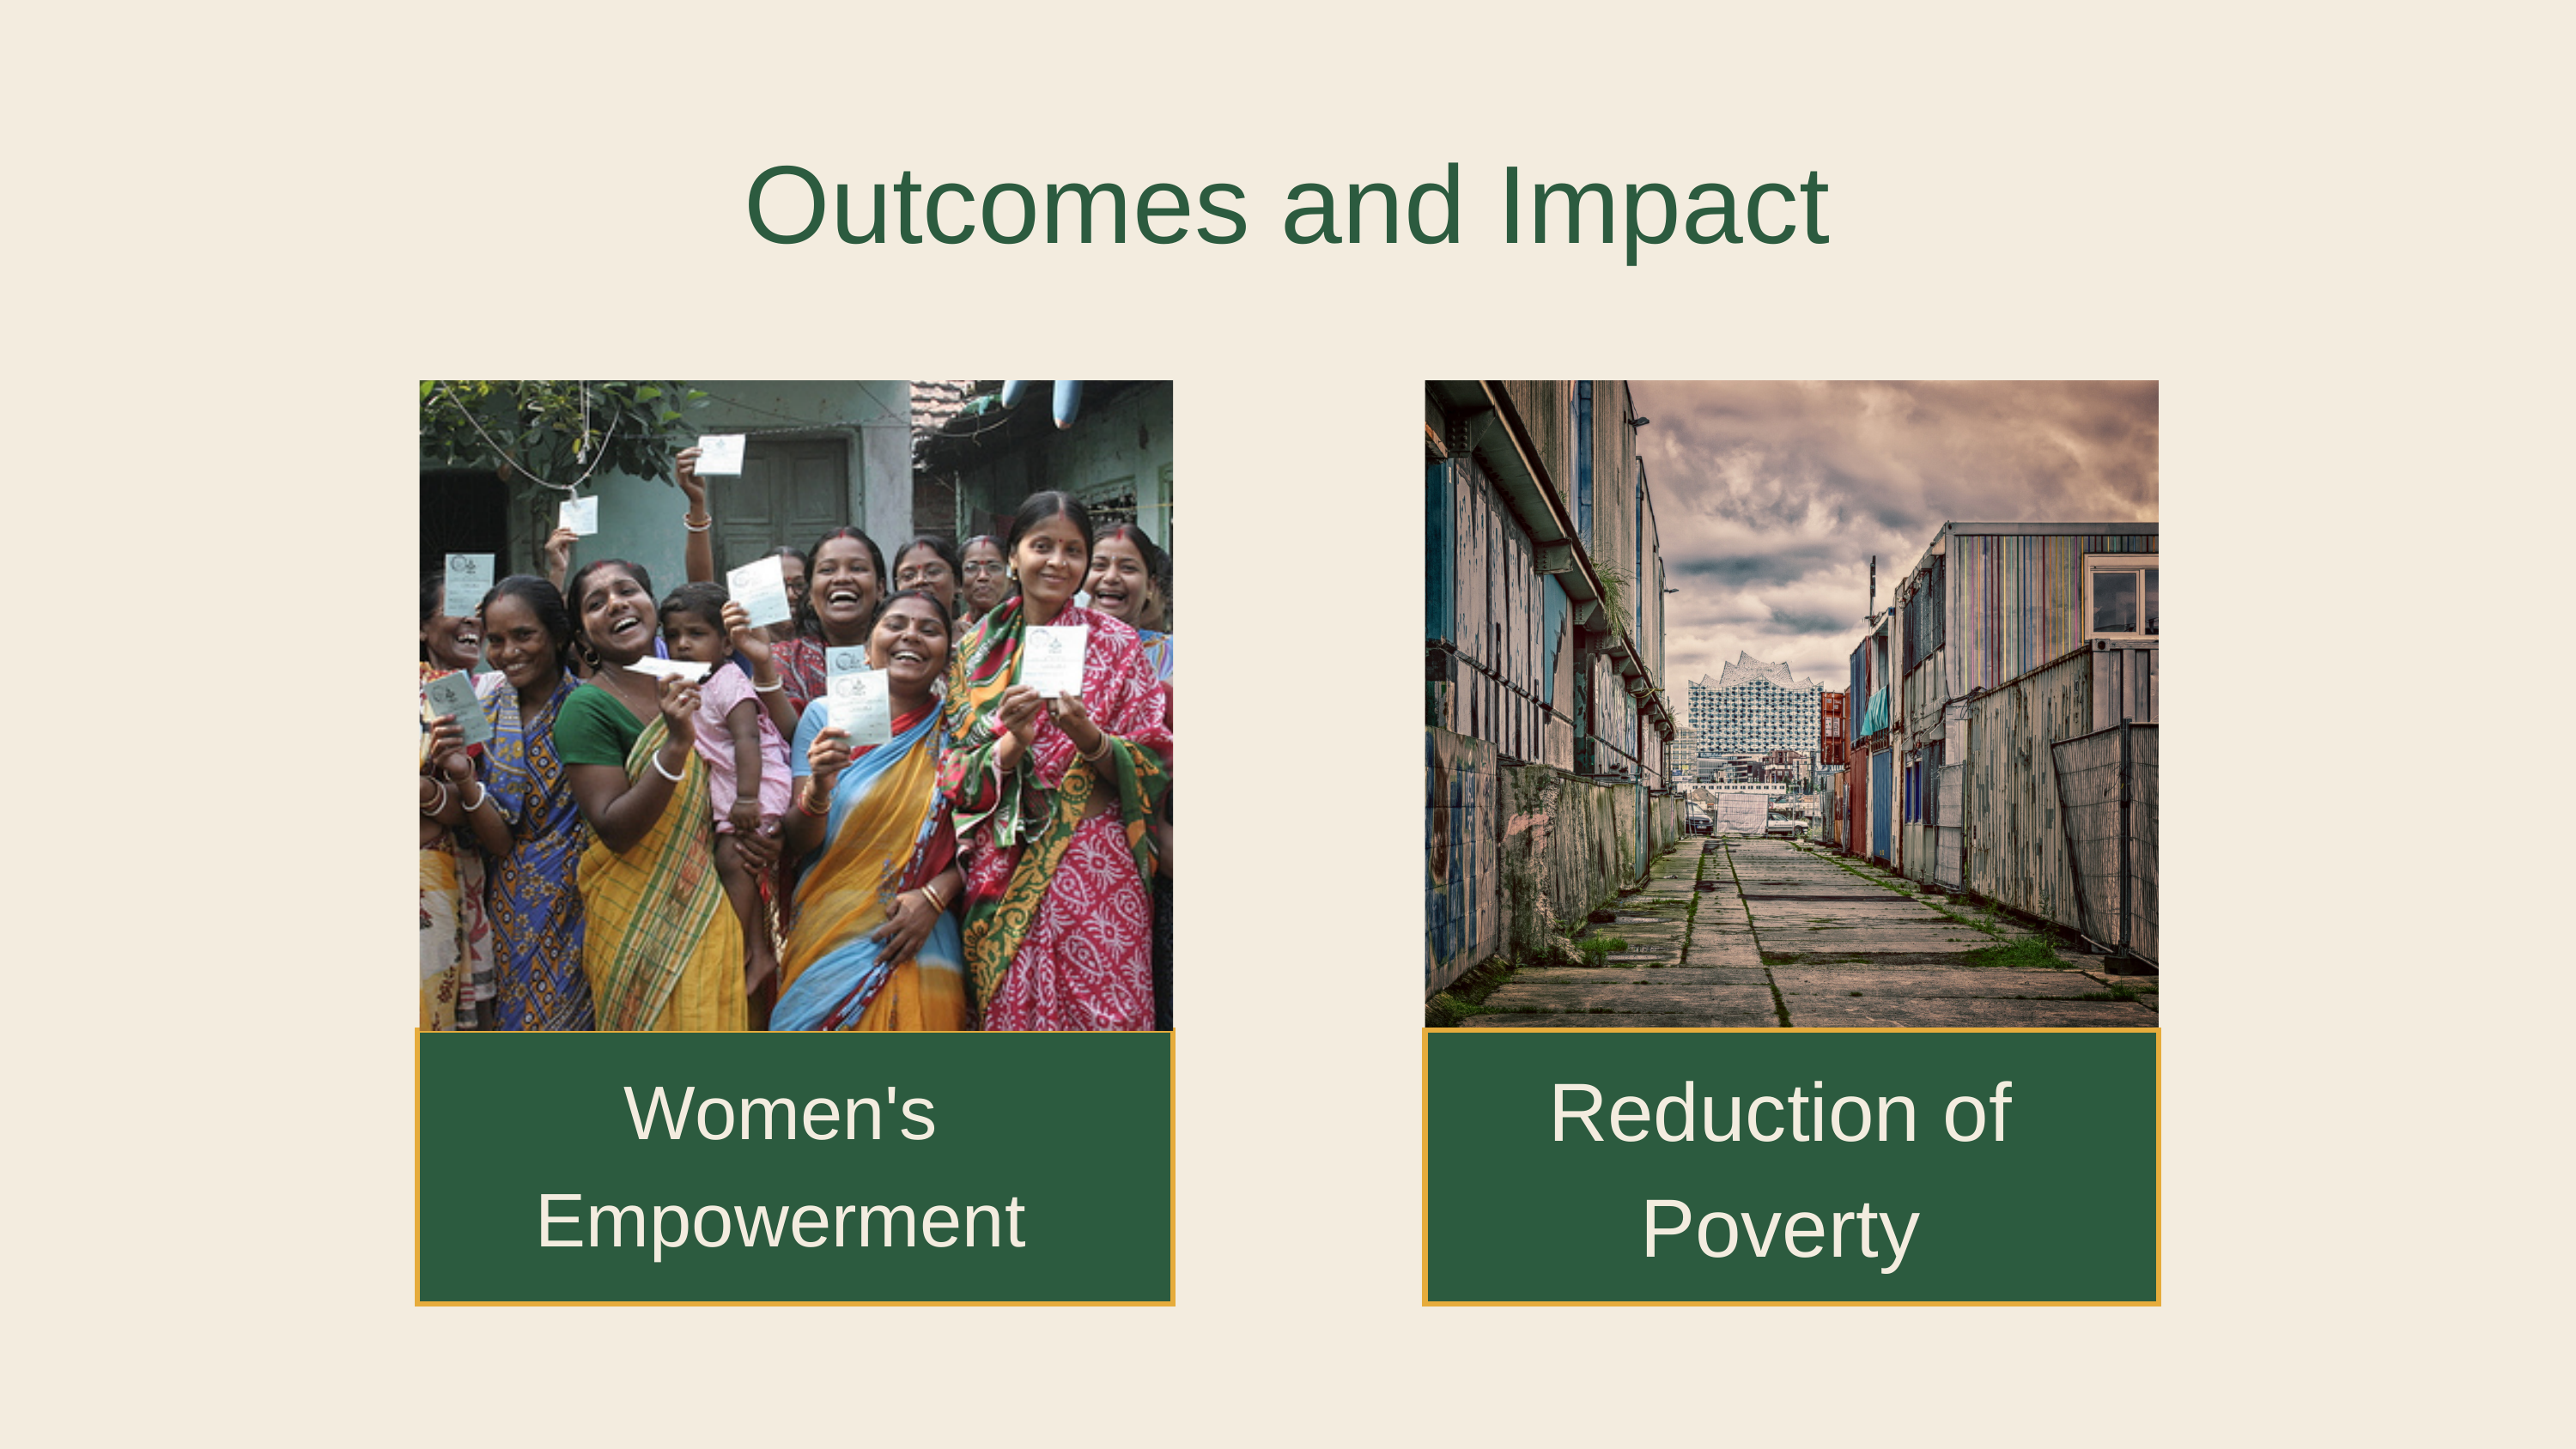

Outcomes and Impact

Reduction of Poverty
Women's Empowerment